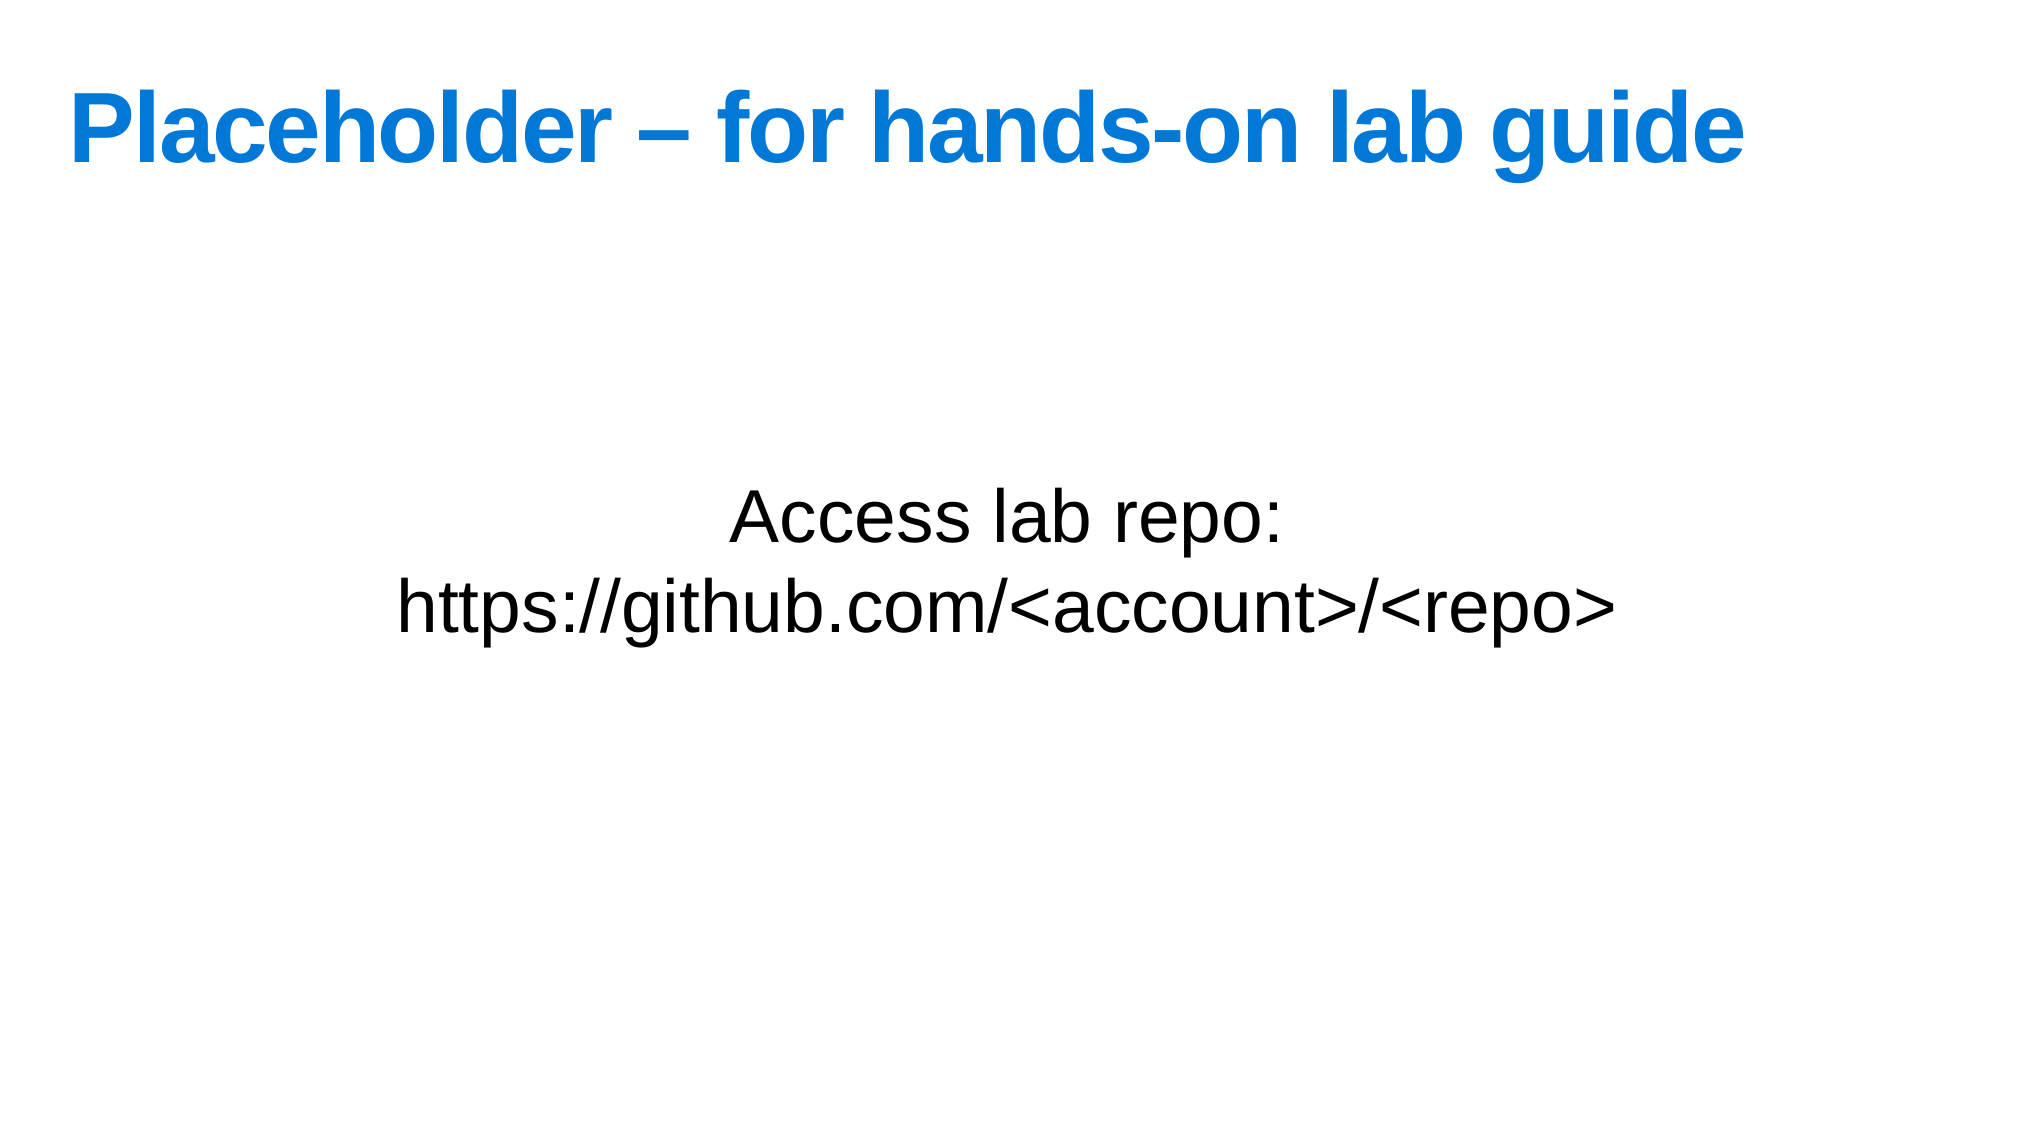

Placeholder – for hands-on lab guide
Access lab repo:
https://github.com/<account>/<repo>